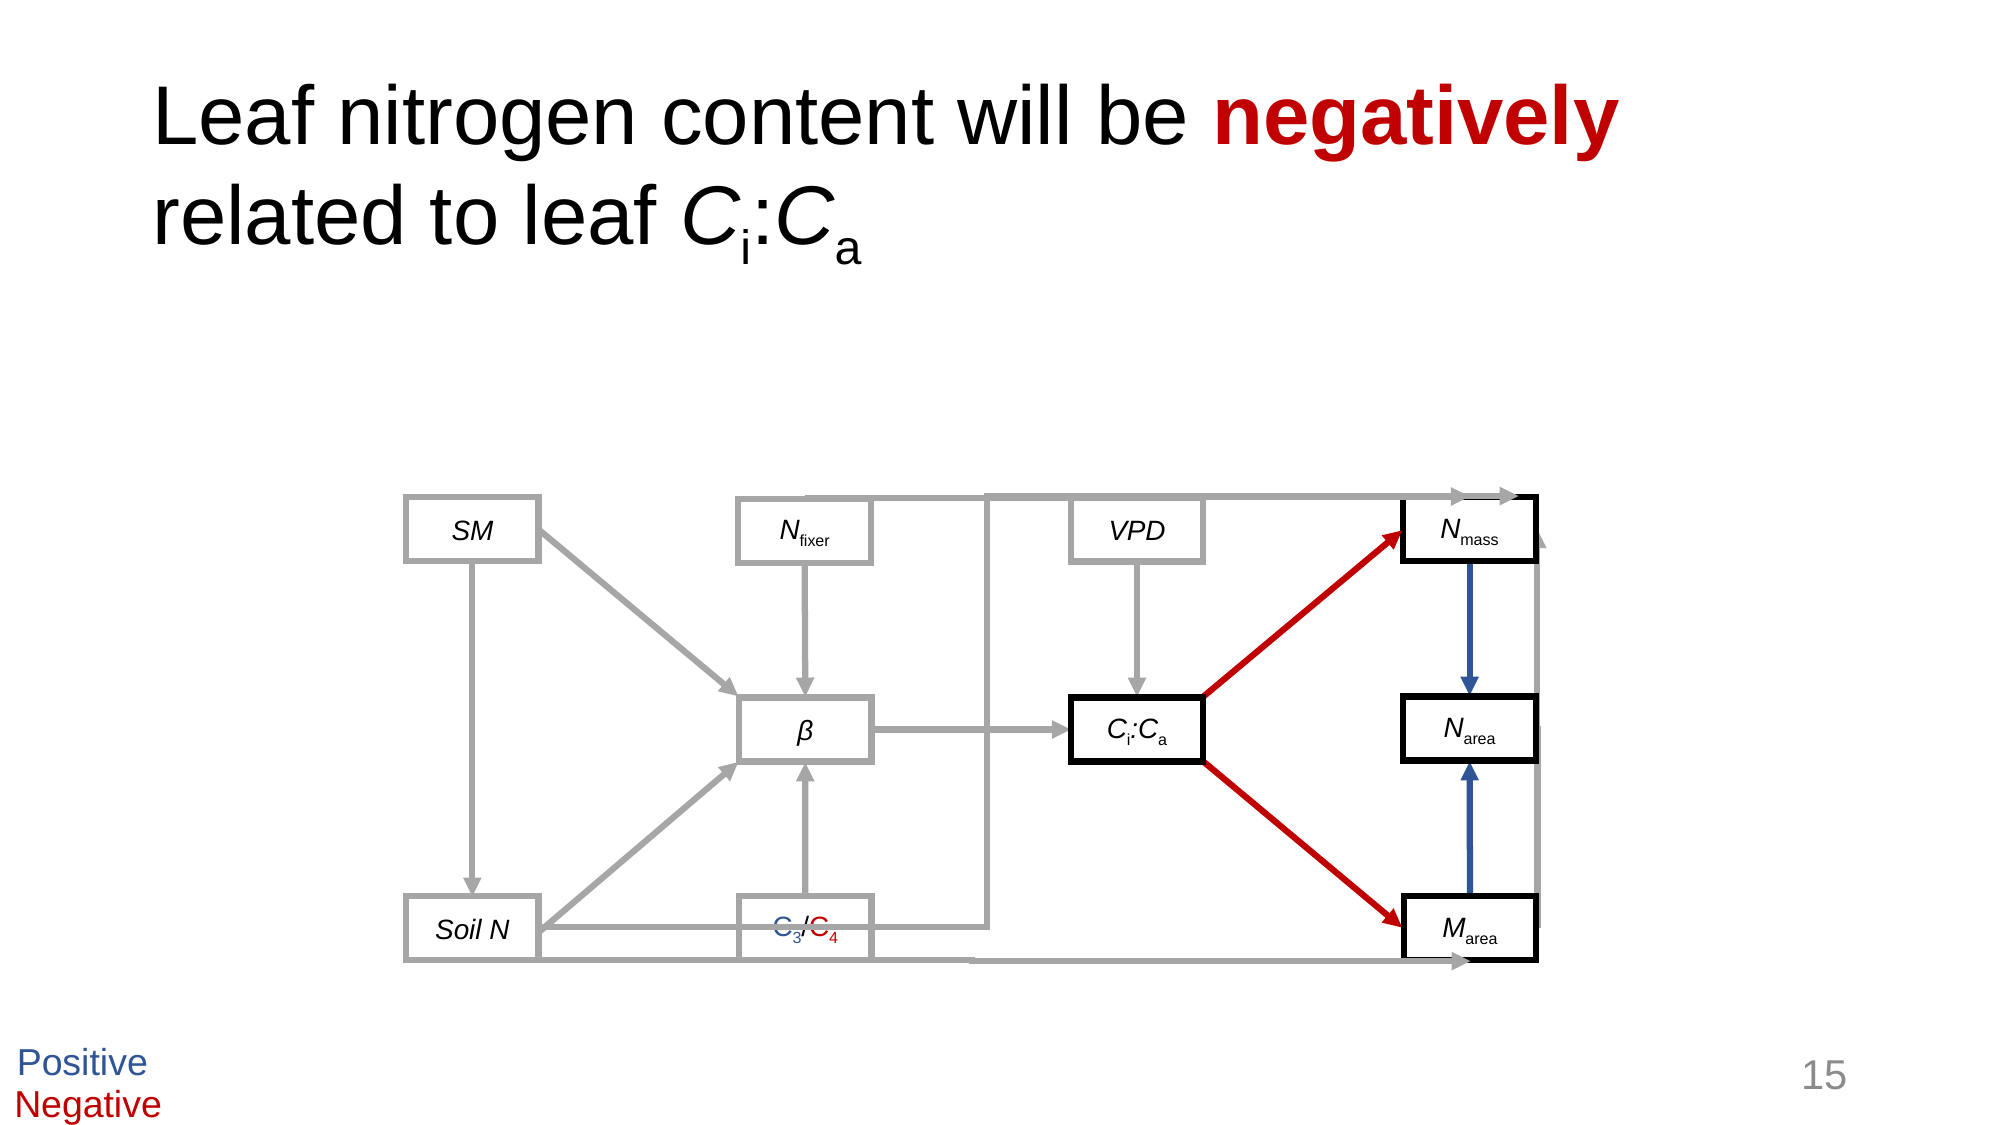

# Leaf nitrogen content will be negatively related to leaf Ci:Ca
SM
Nmass
VPD
Nfixer

Νarea
β
Ci:Ca
C3/C4
Soil N
Marea
Positive
15
Negative